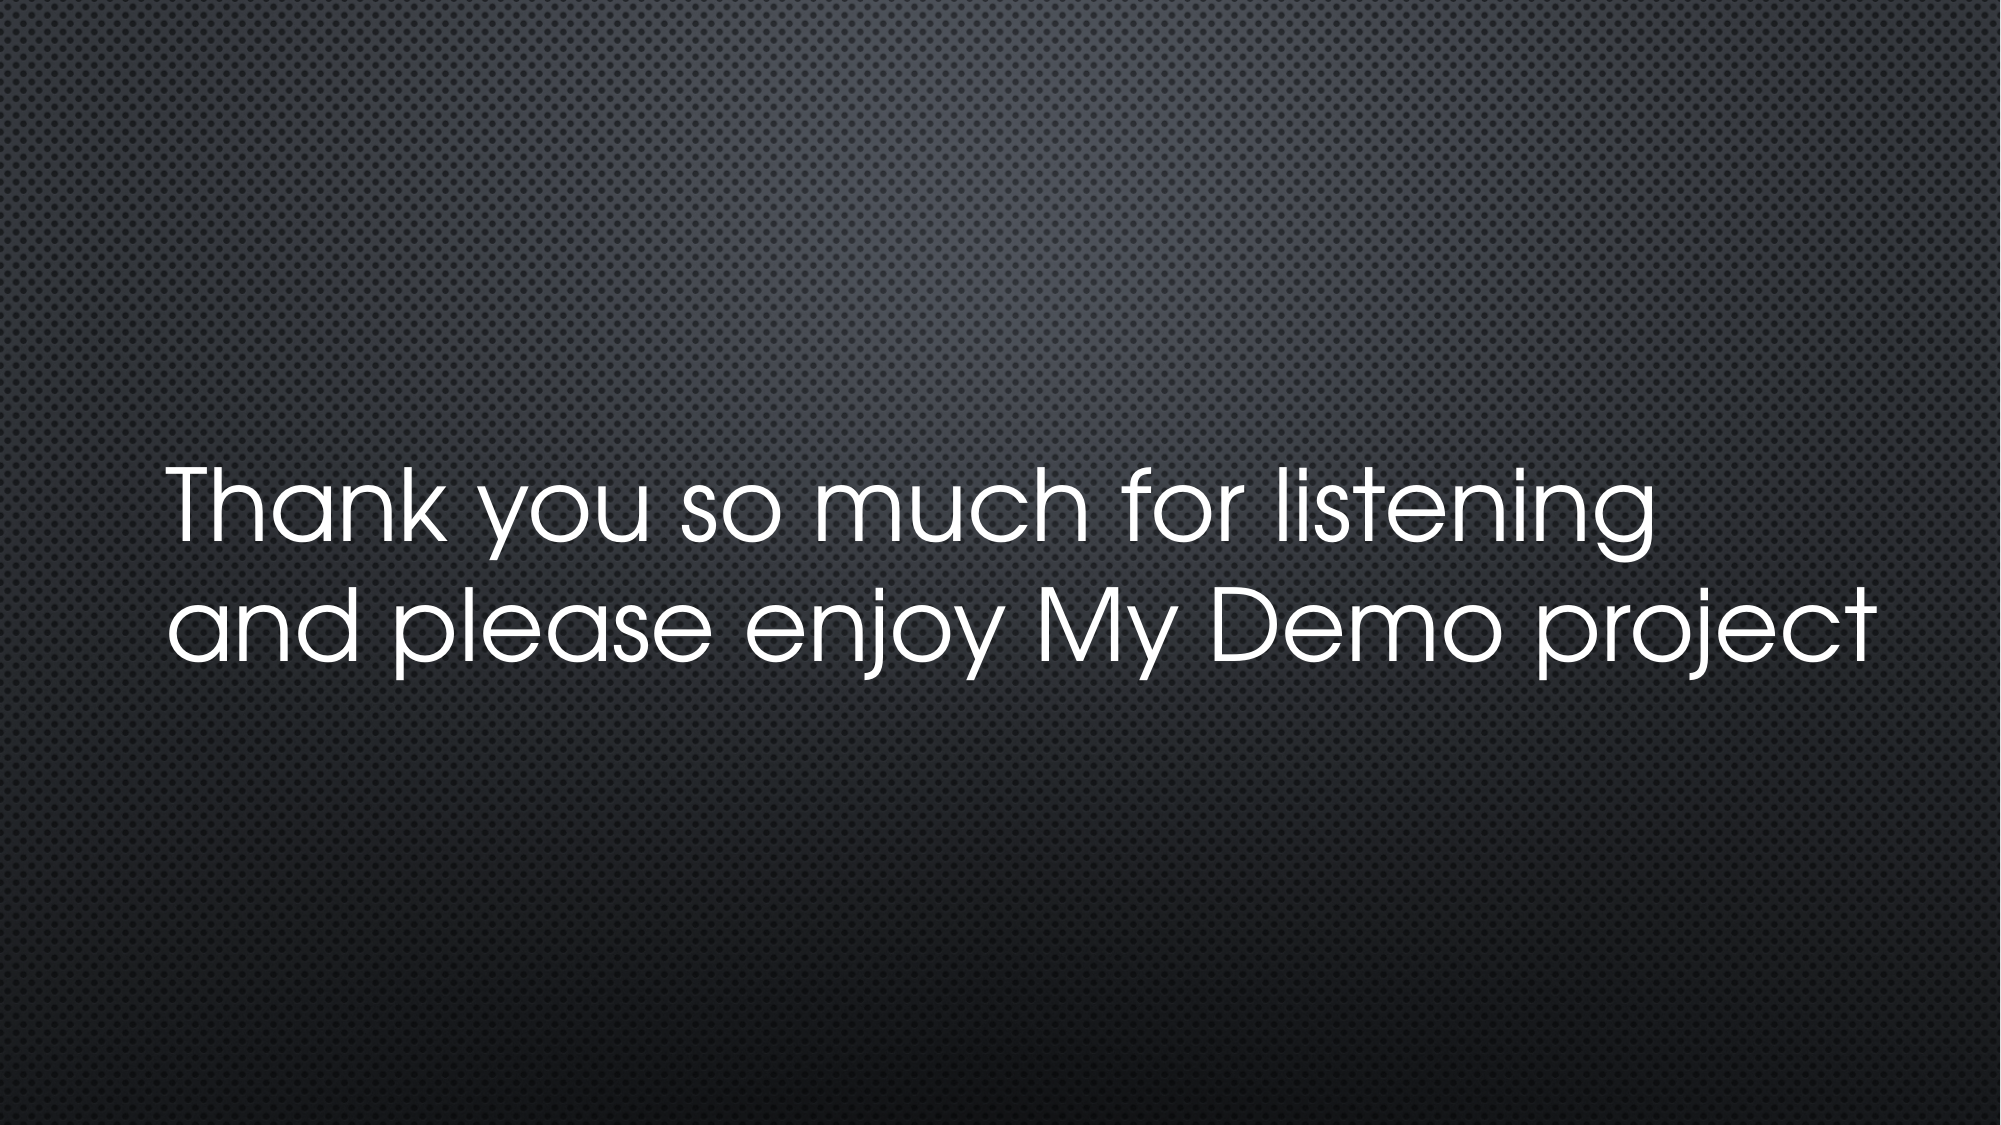

Thank you so much for listening
and please enjoy My Demo project